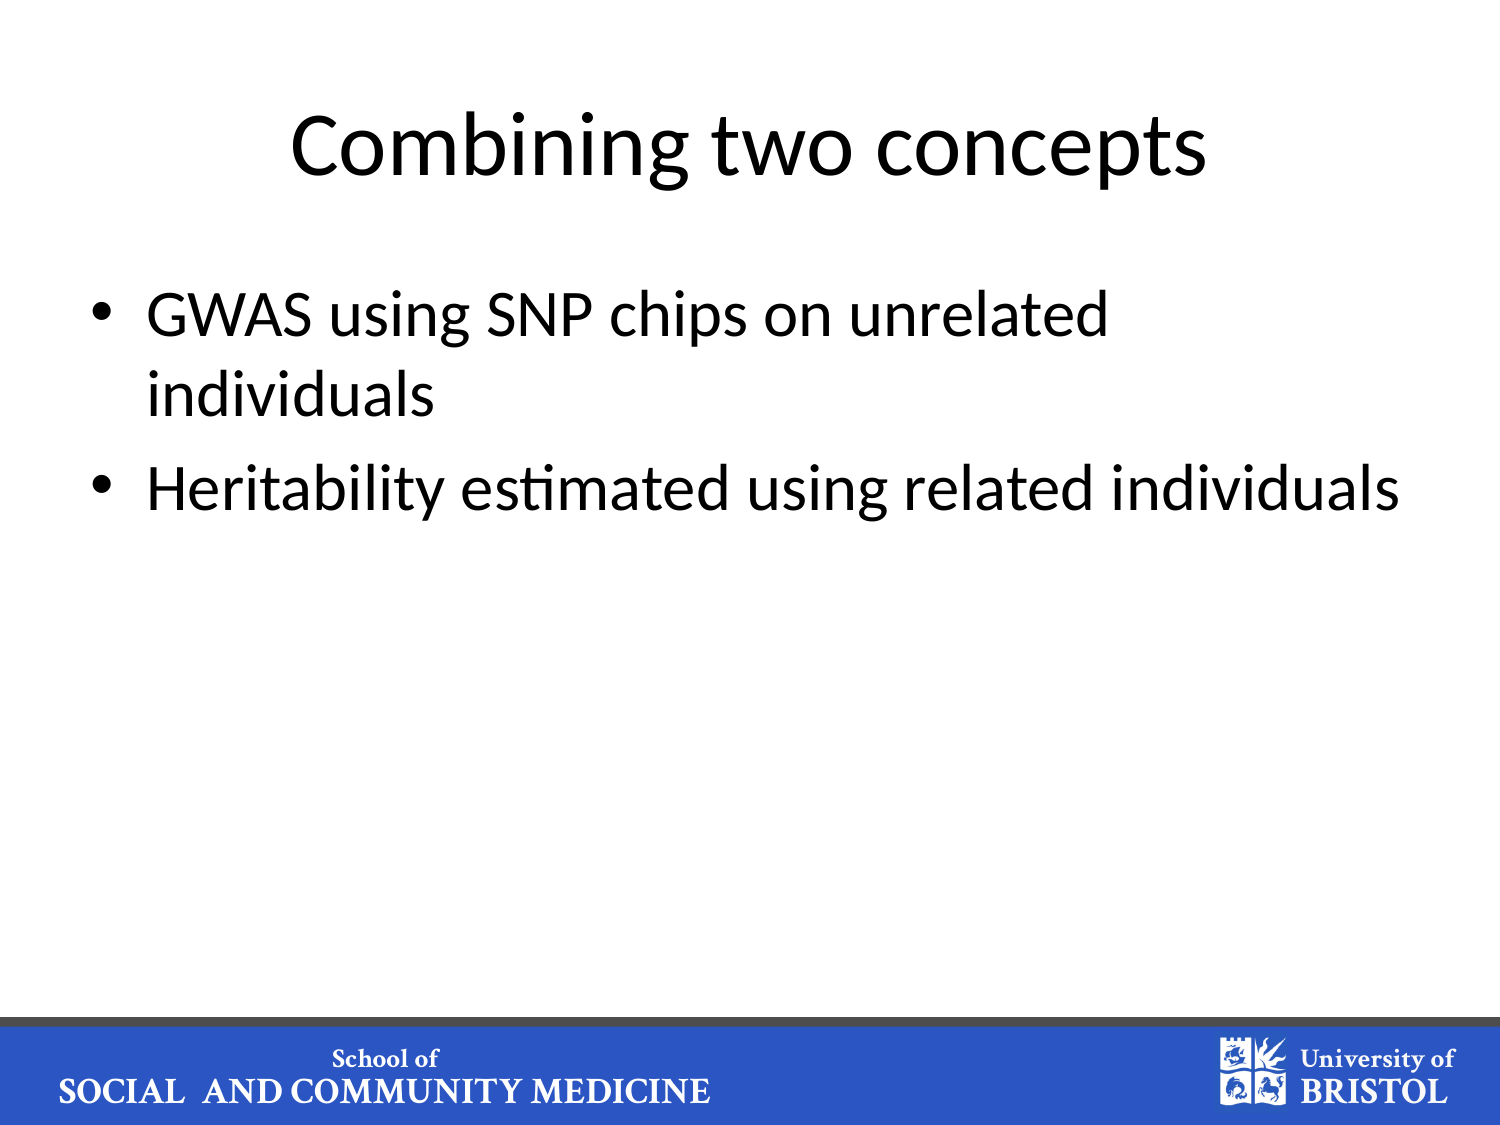

# Combining two concepts
GWAS using SNP chips on unrelated individuals
Heritability estimated using related individuals